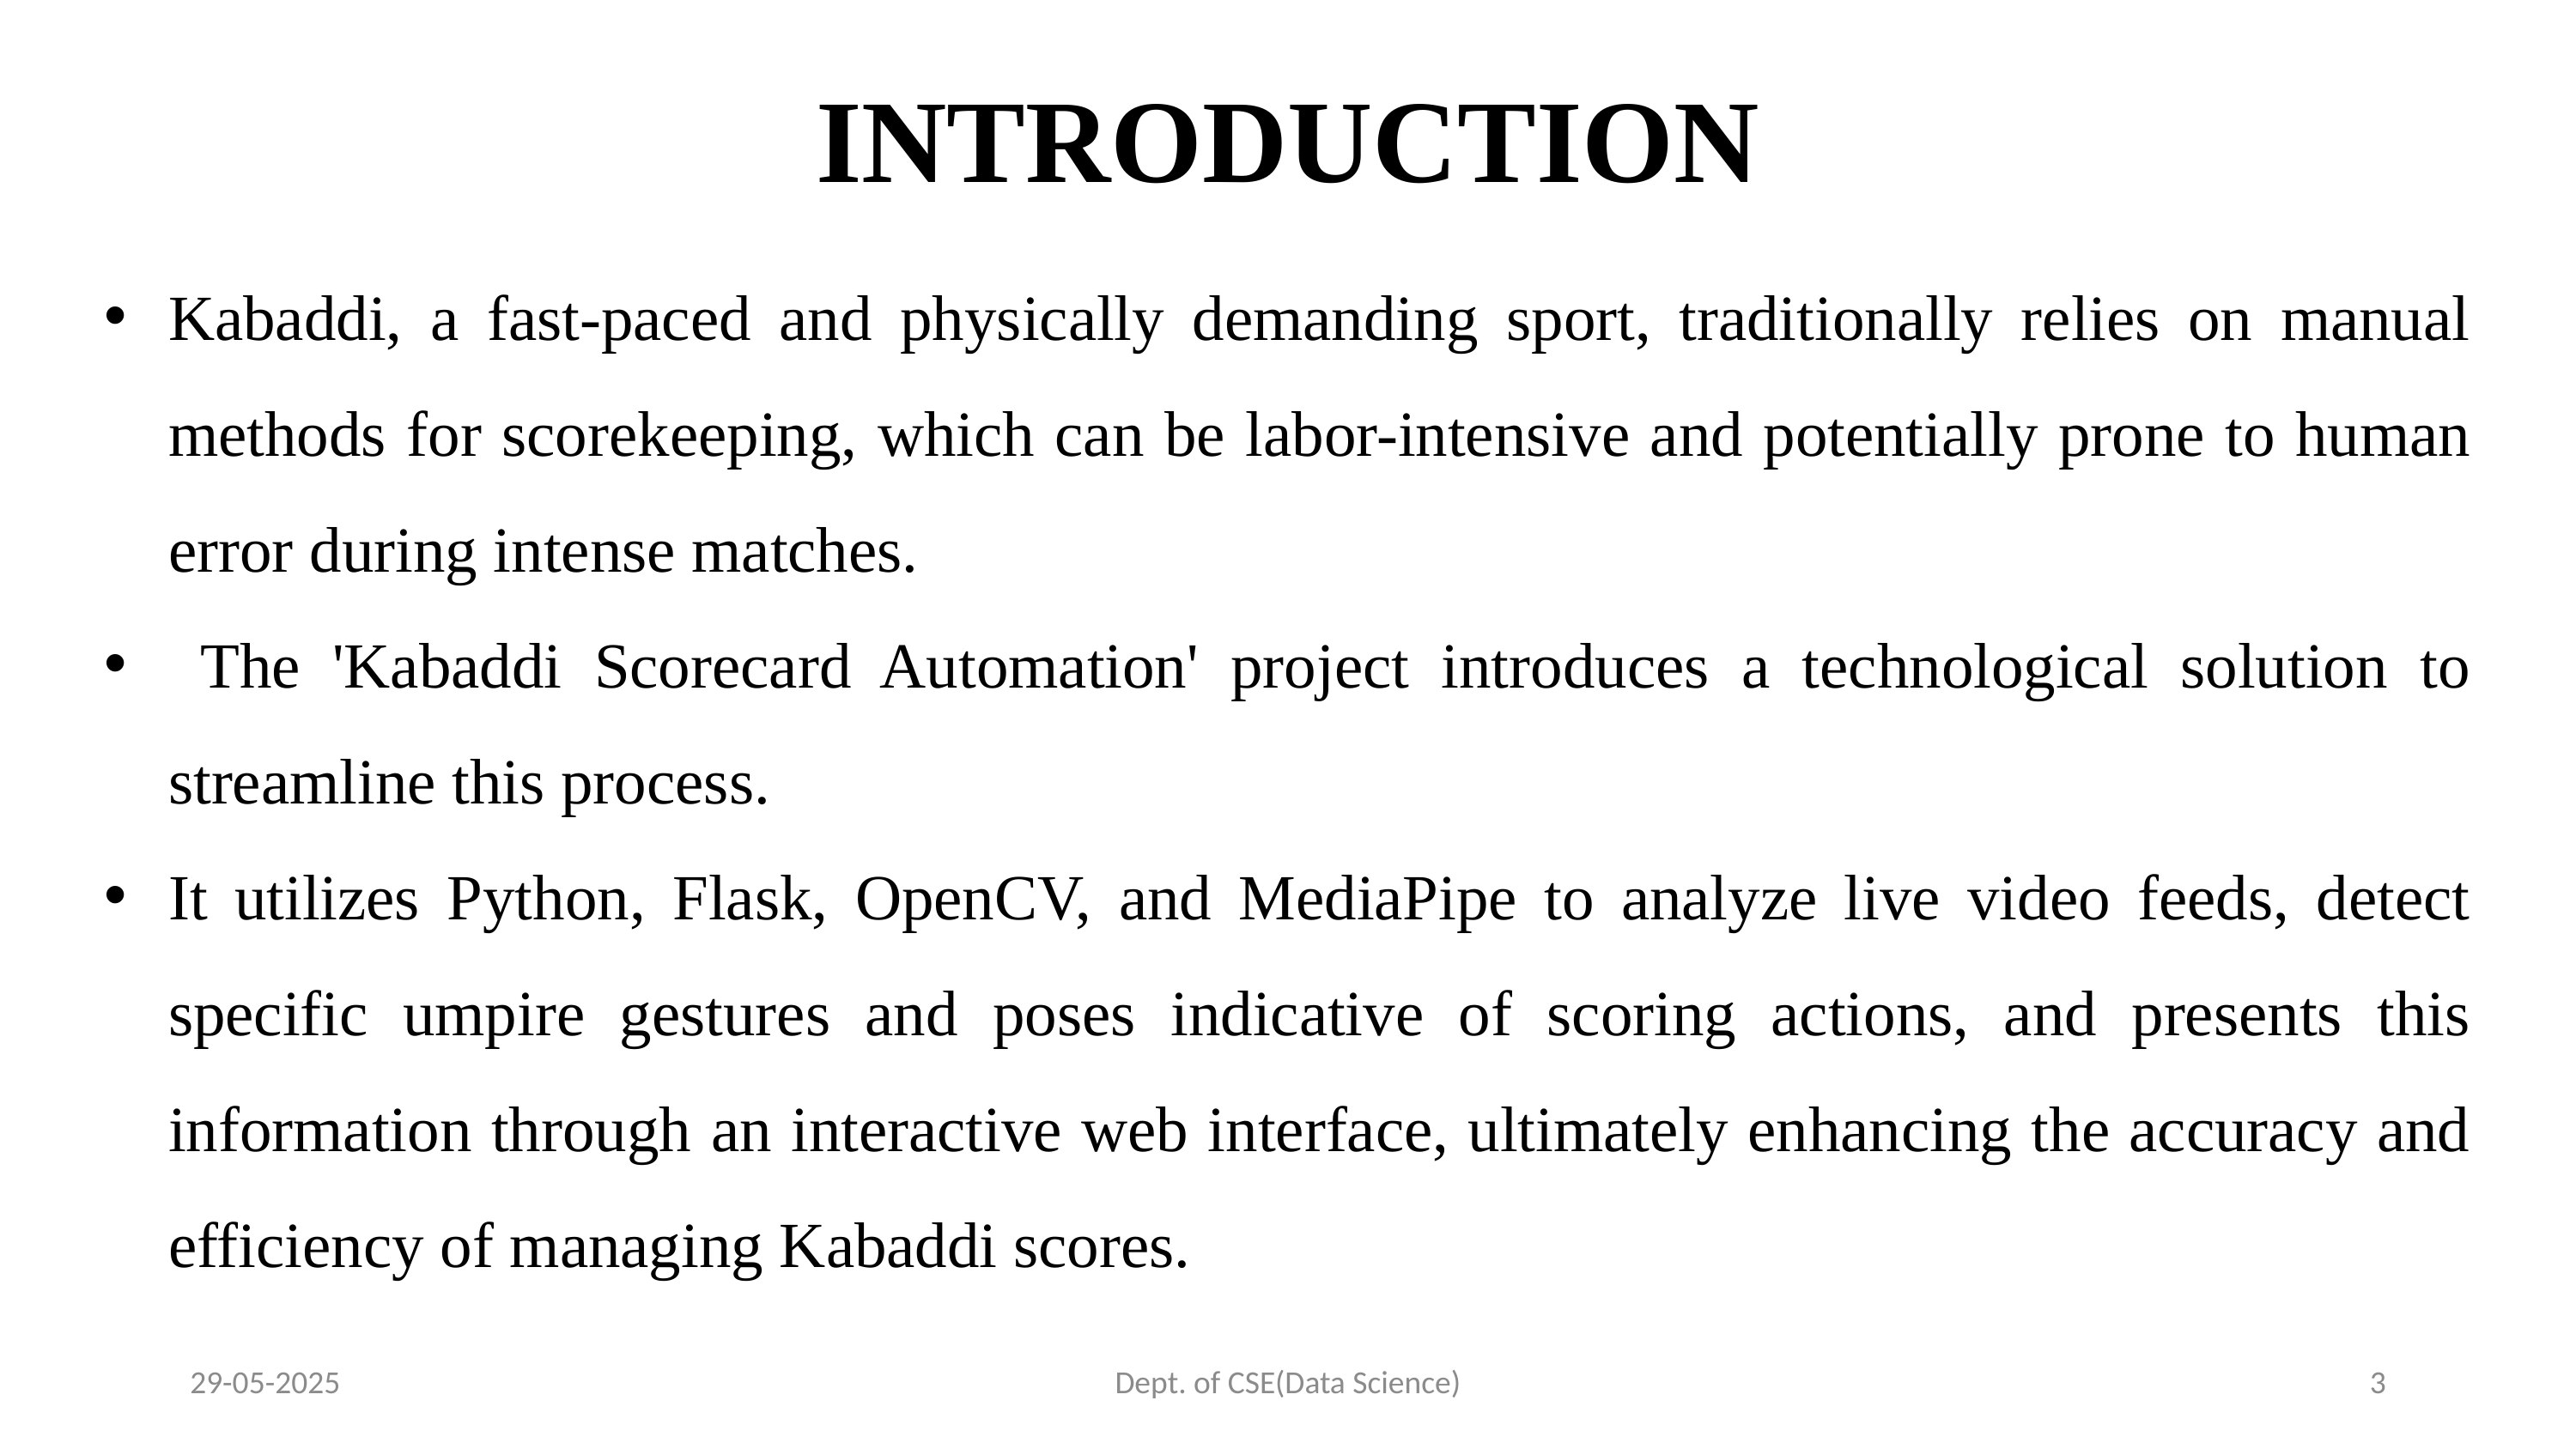

INTRODUCTION
Kabaddi, a fast-paced and physically demanding sport, traditionally relies on manual methods for scorekeeping, which can be labor-intensive and potentially prone to human error during intense matches.
 The 'Kabaddi Scorecard Automation' project introduces a technological solution to streamline this process.
It utilizes Python, Flask, OpenCV, and MediaPipe to analyze live video feeds, detect specific umpire gestures and poses indicative of scoring actions, and presents this information through an interactive web interface, ultimately enhancing the accuracy and efficiency of managing Kabaddi scores.
29-05-2025
Dept. of CSE(Data Science)
3